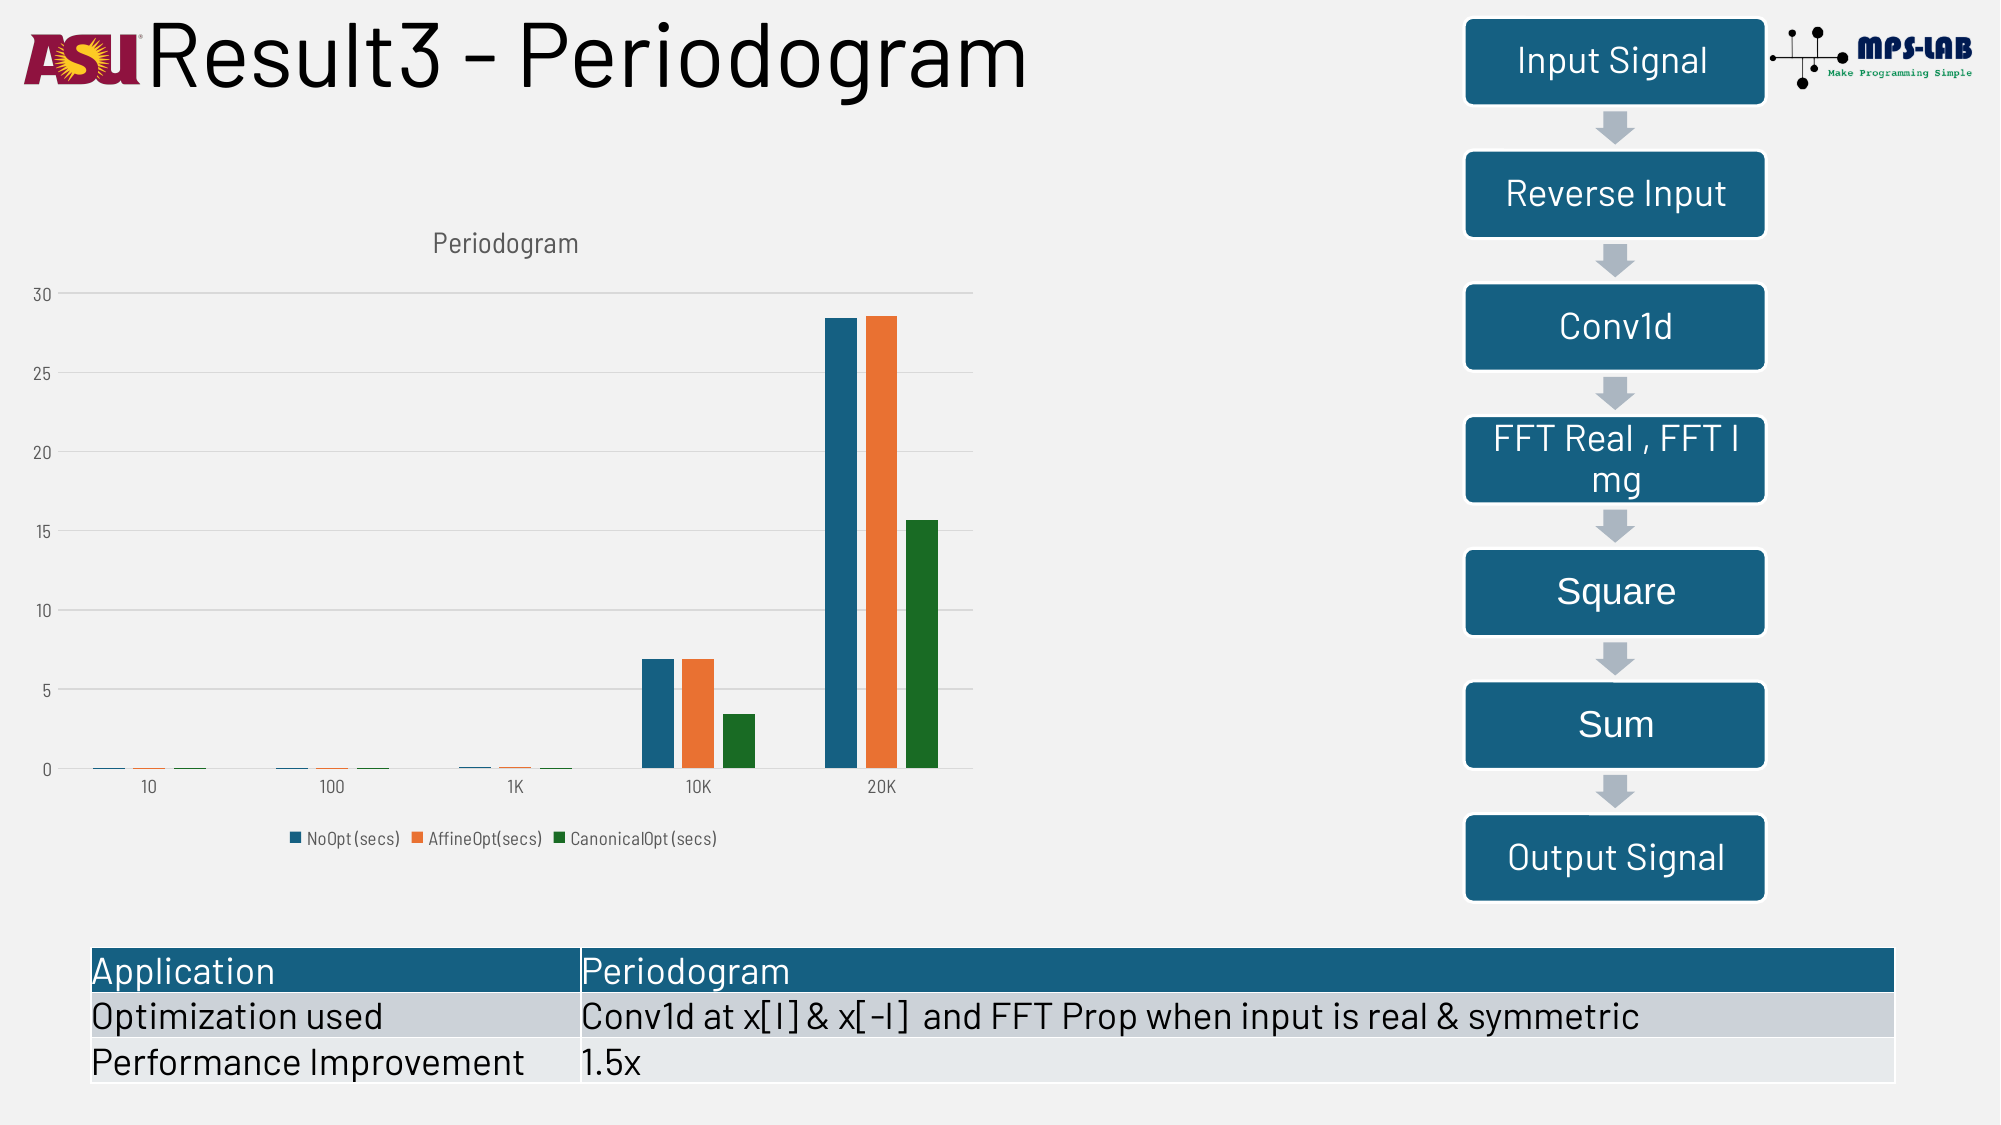

# Result3 - Periodogram
Input Signal

Reverse Input

Conv1d

FFT Real , FFT Img

Square

Sum

Output Signal

### Chart:  Periodogram

| Category | NoOpt (secs) | AffineOpt(secs) | CanonicalOpt (secs) |
|---|---|---|---|
| 10 | 0.008008480072 | 0.00843334198 | 0.008920550346 |
| 100 | 0.01091122627 | 0.009769797325 | 0.009607553482 |
| 1K | 0.08407211304 | 0.08194816113 | 0.04668068886 |
| 10K | 6.905328512 | 6.901450753 | 3.441710711 |
| 20K | 28.39519298 | 28.56966567 | 15.67531002 |

| Application | Periodogram |
| --- | --- |
| Optimization used | Conv1d at x[l] & x[-l]  and FFT Prop when input is real & symmetric |
| Performance Improvement | 1.5x |